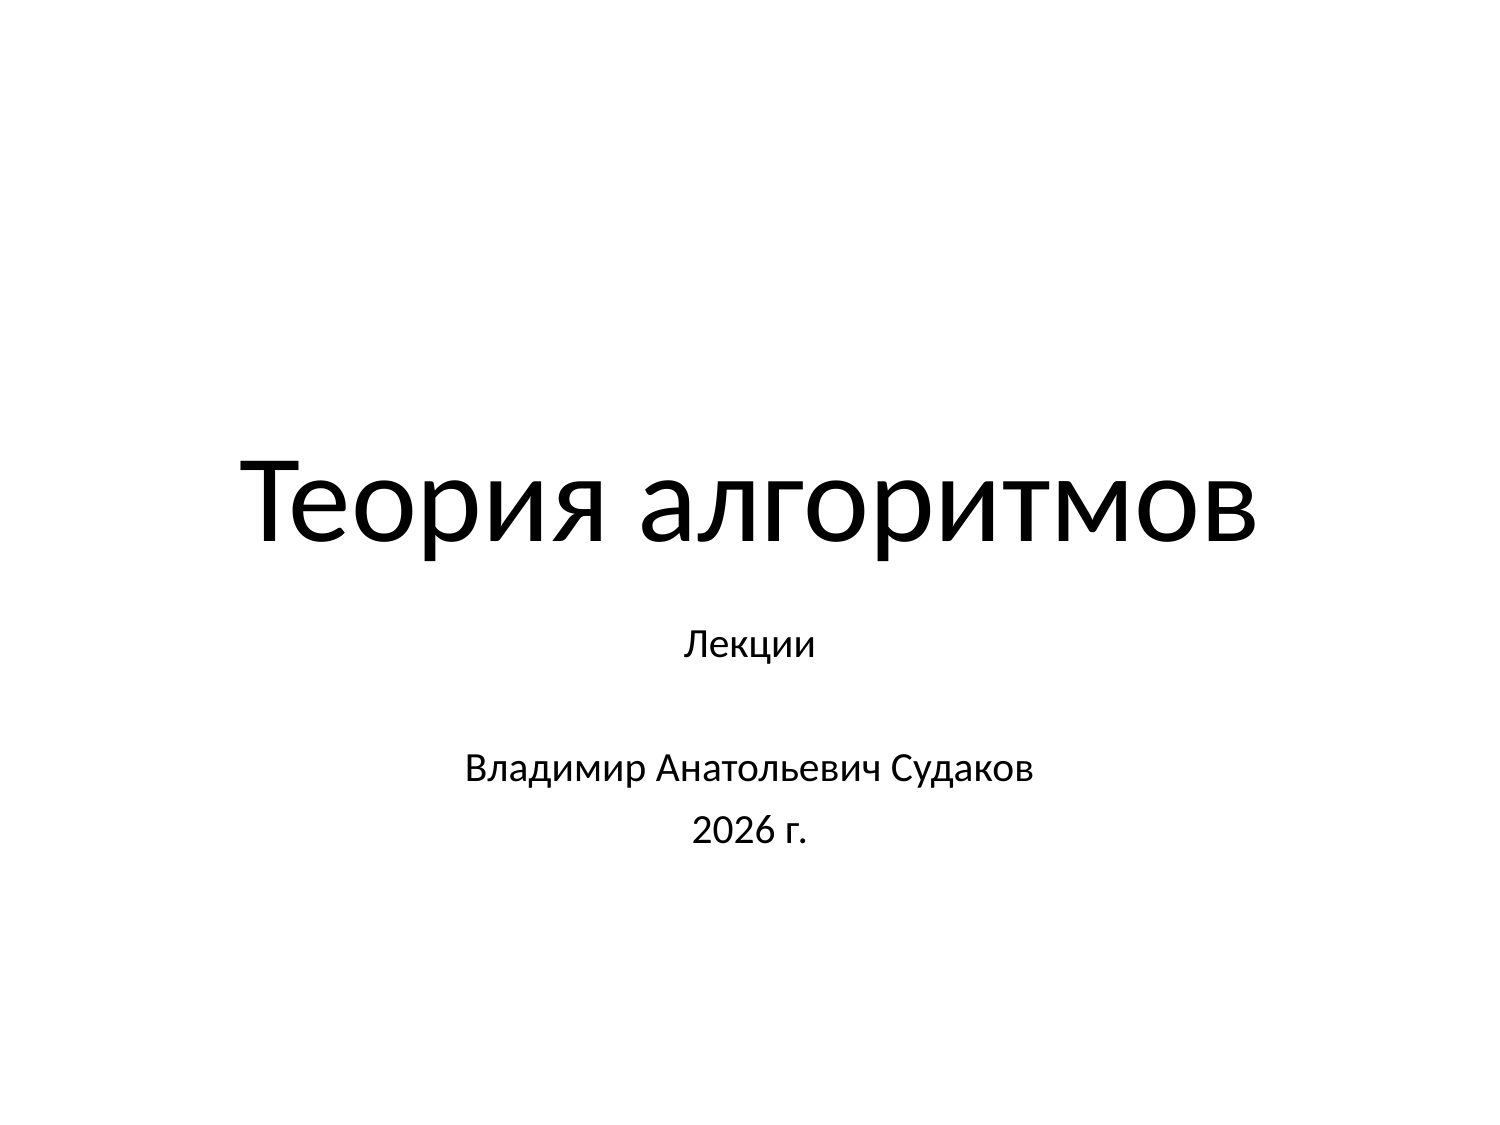

# Теория алгоритмов
Лекции

Владимир Анатольевич Судаков
2026 г.